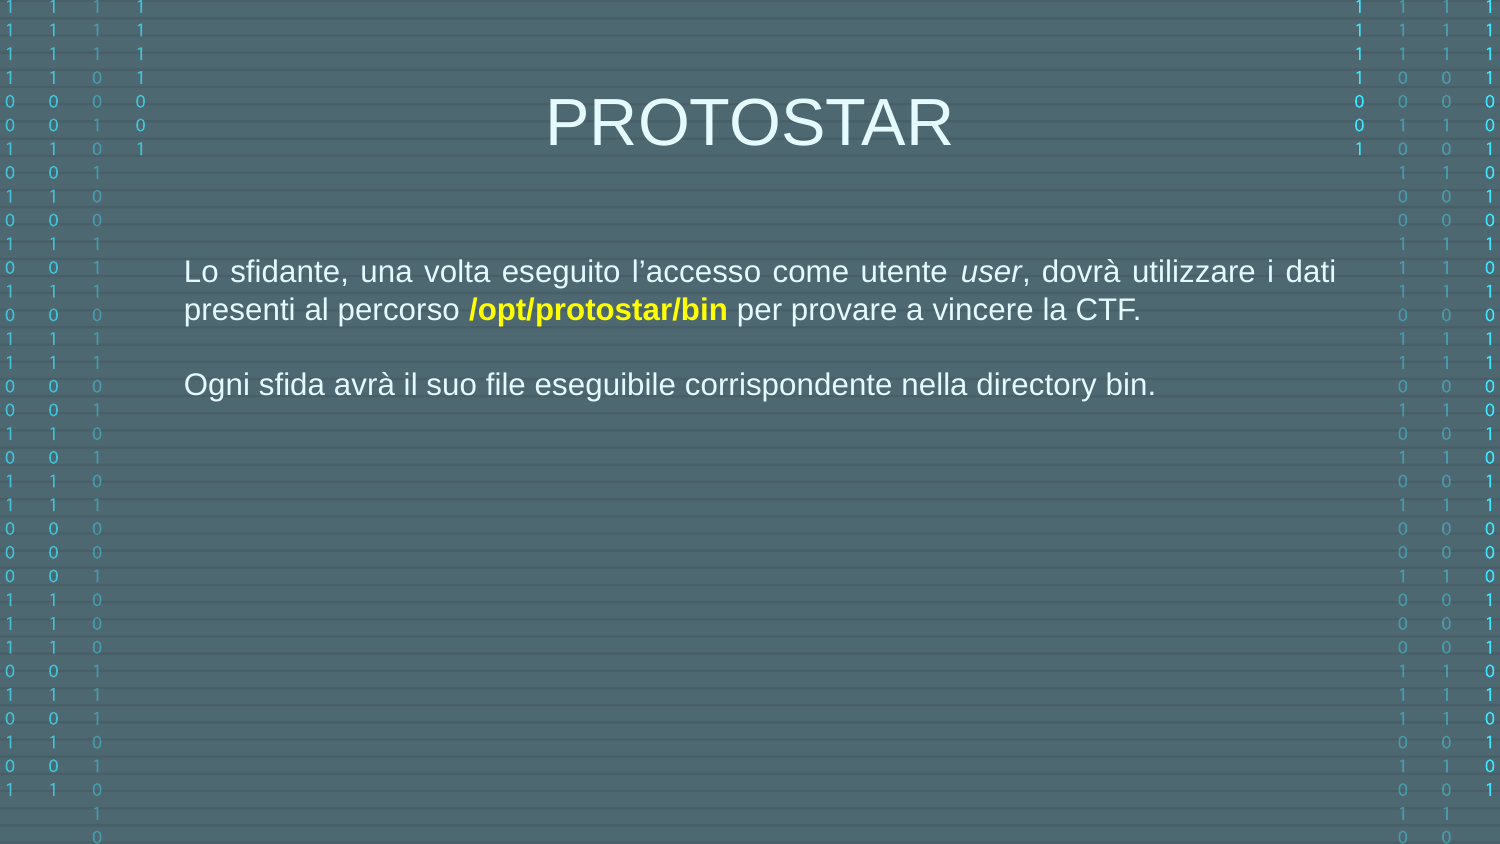

# PROTOSTAR
Lo sfidante, una volta eseguito l’accesso come utente user, dovrà utilizzare i dati presenti al percorso /opt/protostar/bin per provare a vincere la CTF.

Ogni sfida avrà il suo file eseguibile corrispondente nella directory bin.